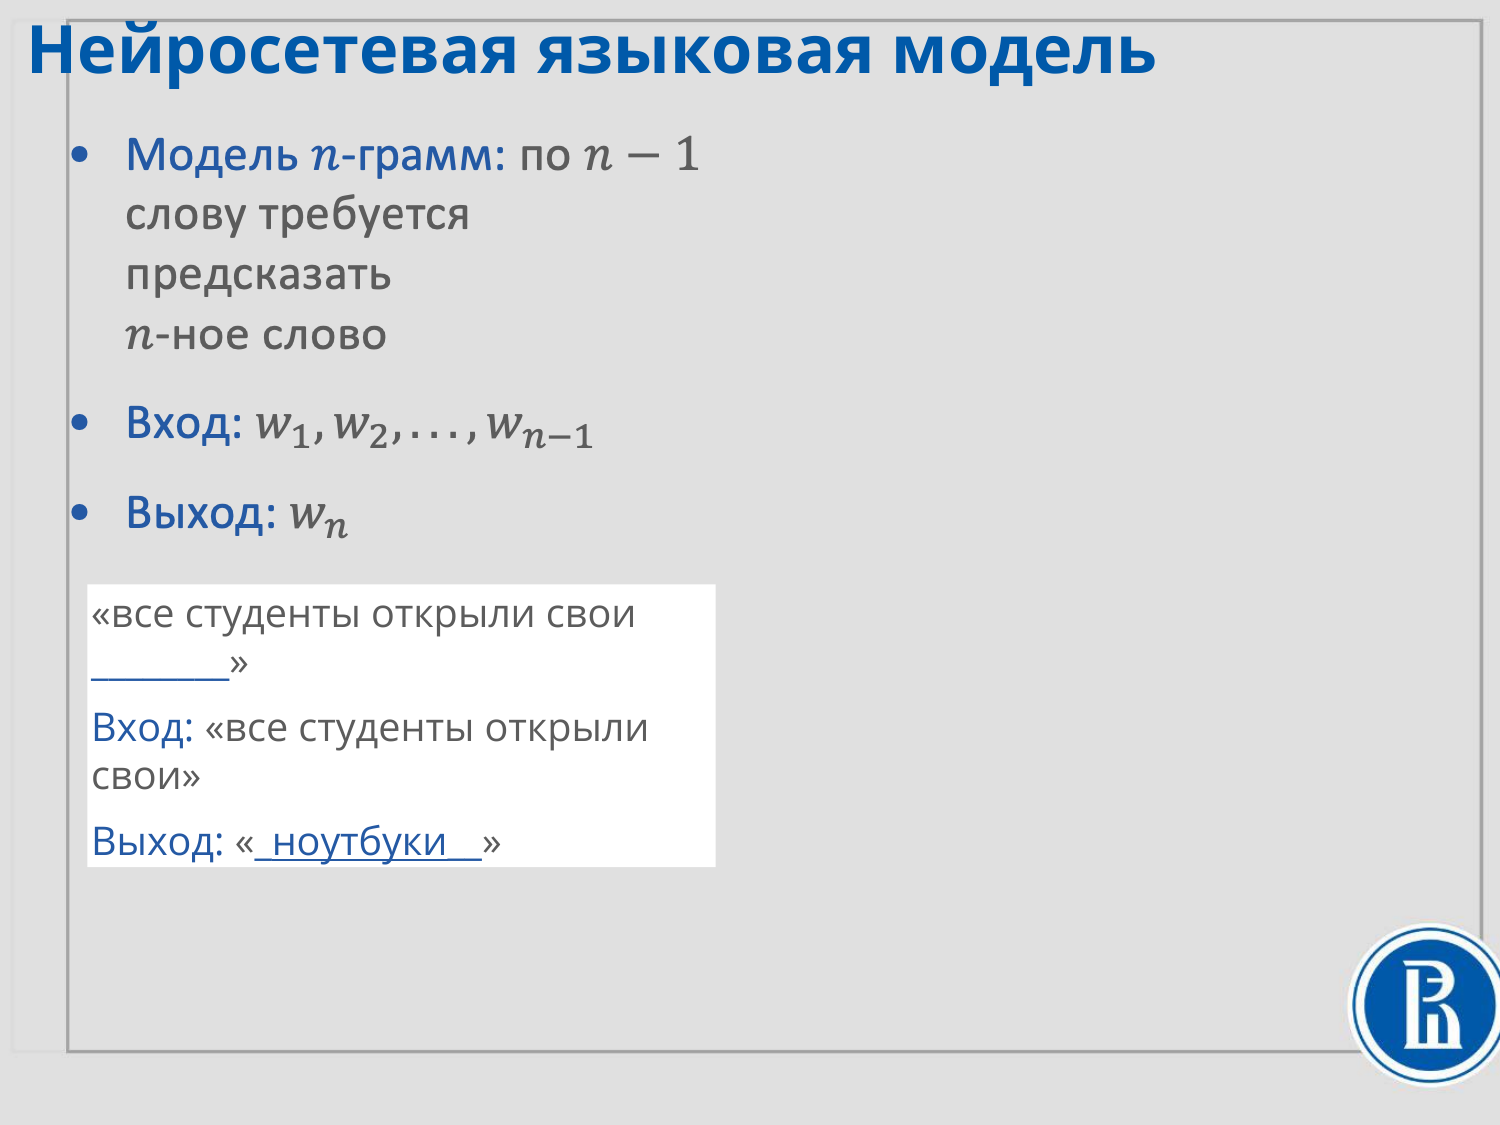

Нейросетевая языковая модель

«все студенты открыли свои ________»
Вход: «все студенты открыли свои»
Выход: «_ноутбуки__»